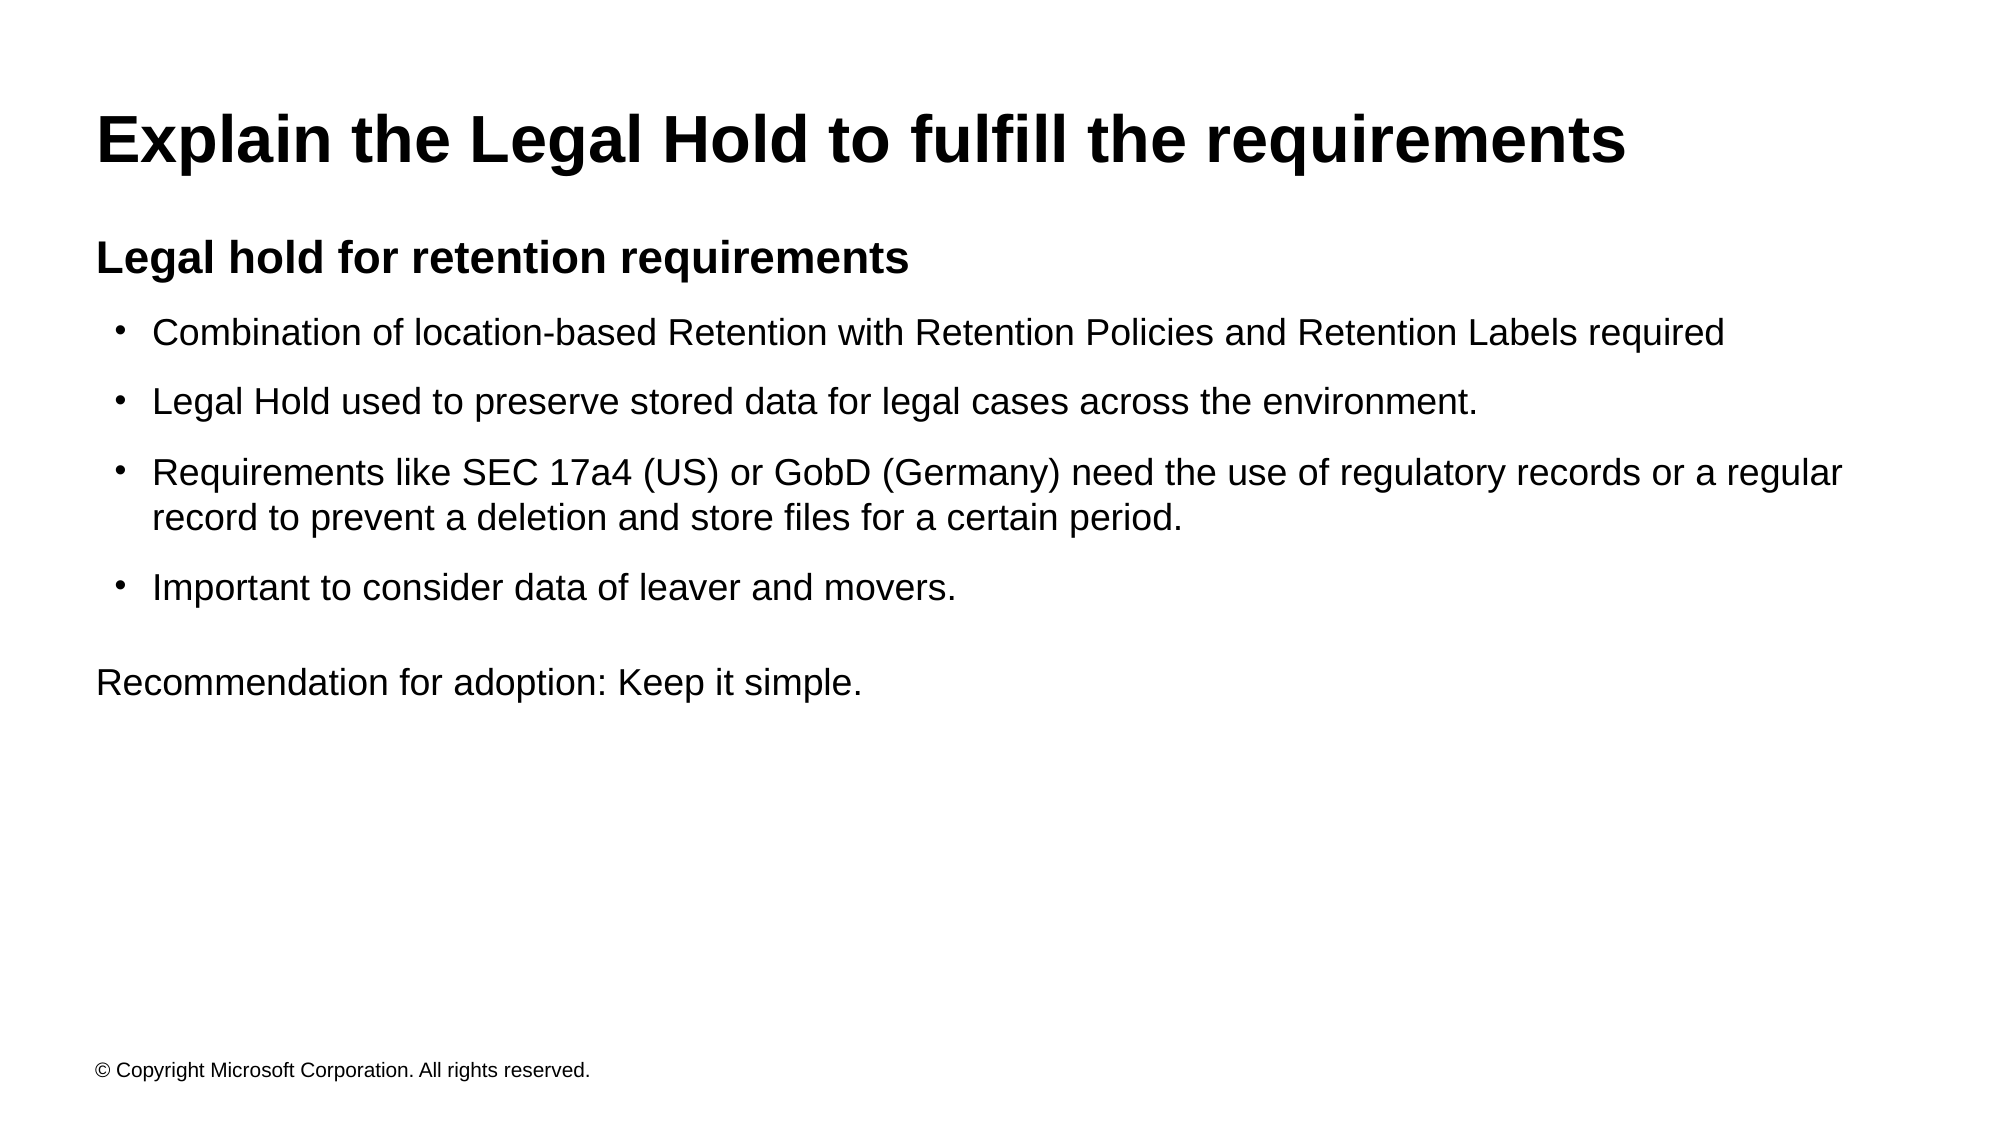

# Explain the Legal Hold to fulfill the requirements
Legal hold for retention requirements
Combination of location-based Retention with Retention Policies and Retention Labels required
Legal Hold used to preserve stored data for legal cases across the environment.
Requirements like SEC 17a4 (US) or GobD (Germany) need the use of regulatory records or a regular record to prevent a deletion and store files for a certain period.
Important to consider data of leaver and movers.
Recommendation for adoption: Keep it simple.